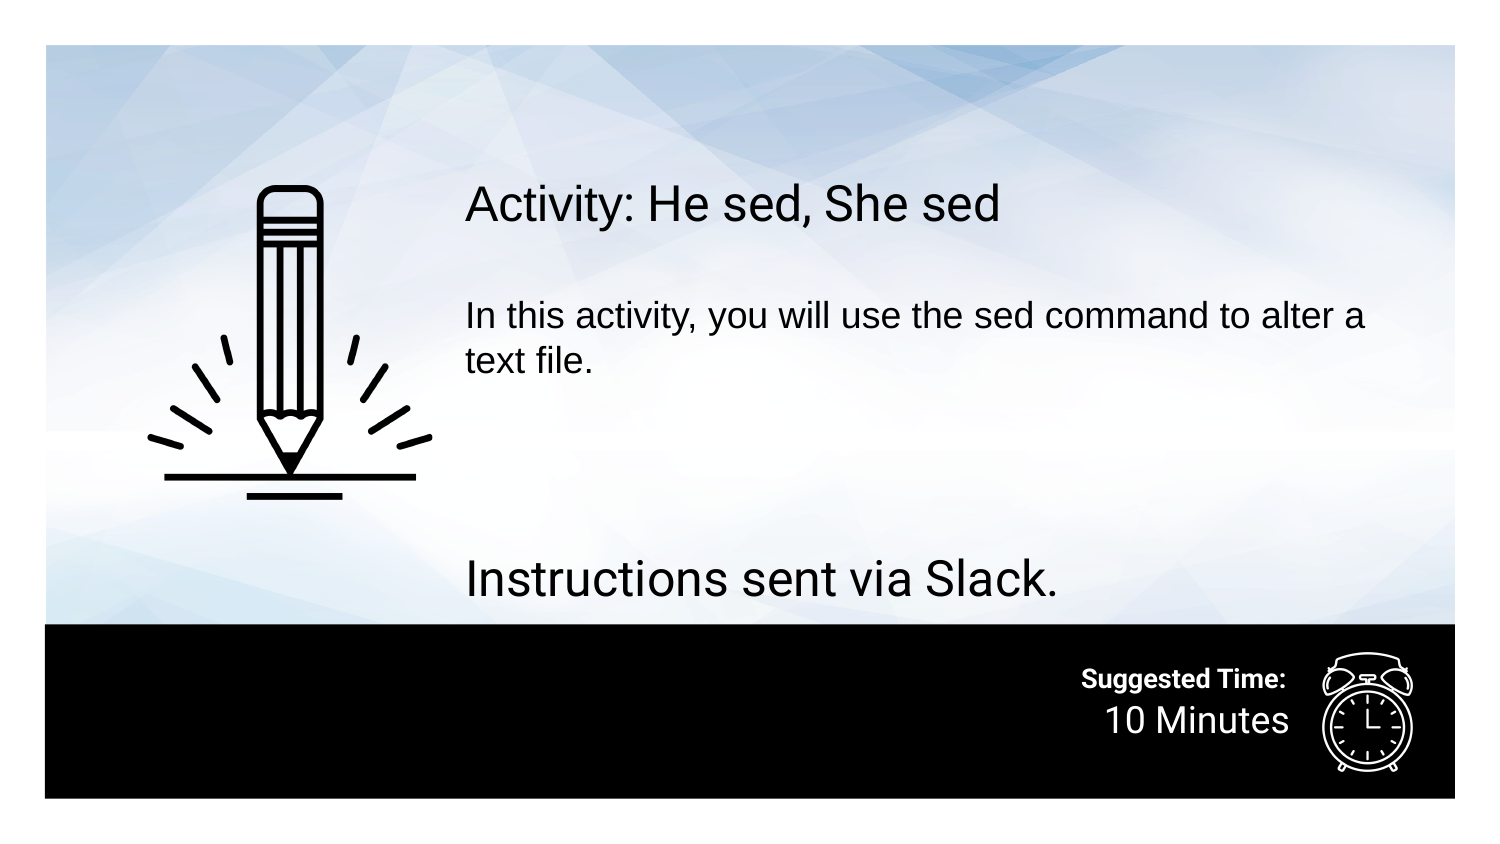

Activity: He sed, She sed

In this activity, you will use the sed command to alter a text file.

Instructions sent via Slack.
# 10 Minutes